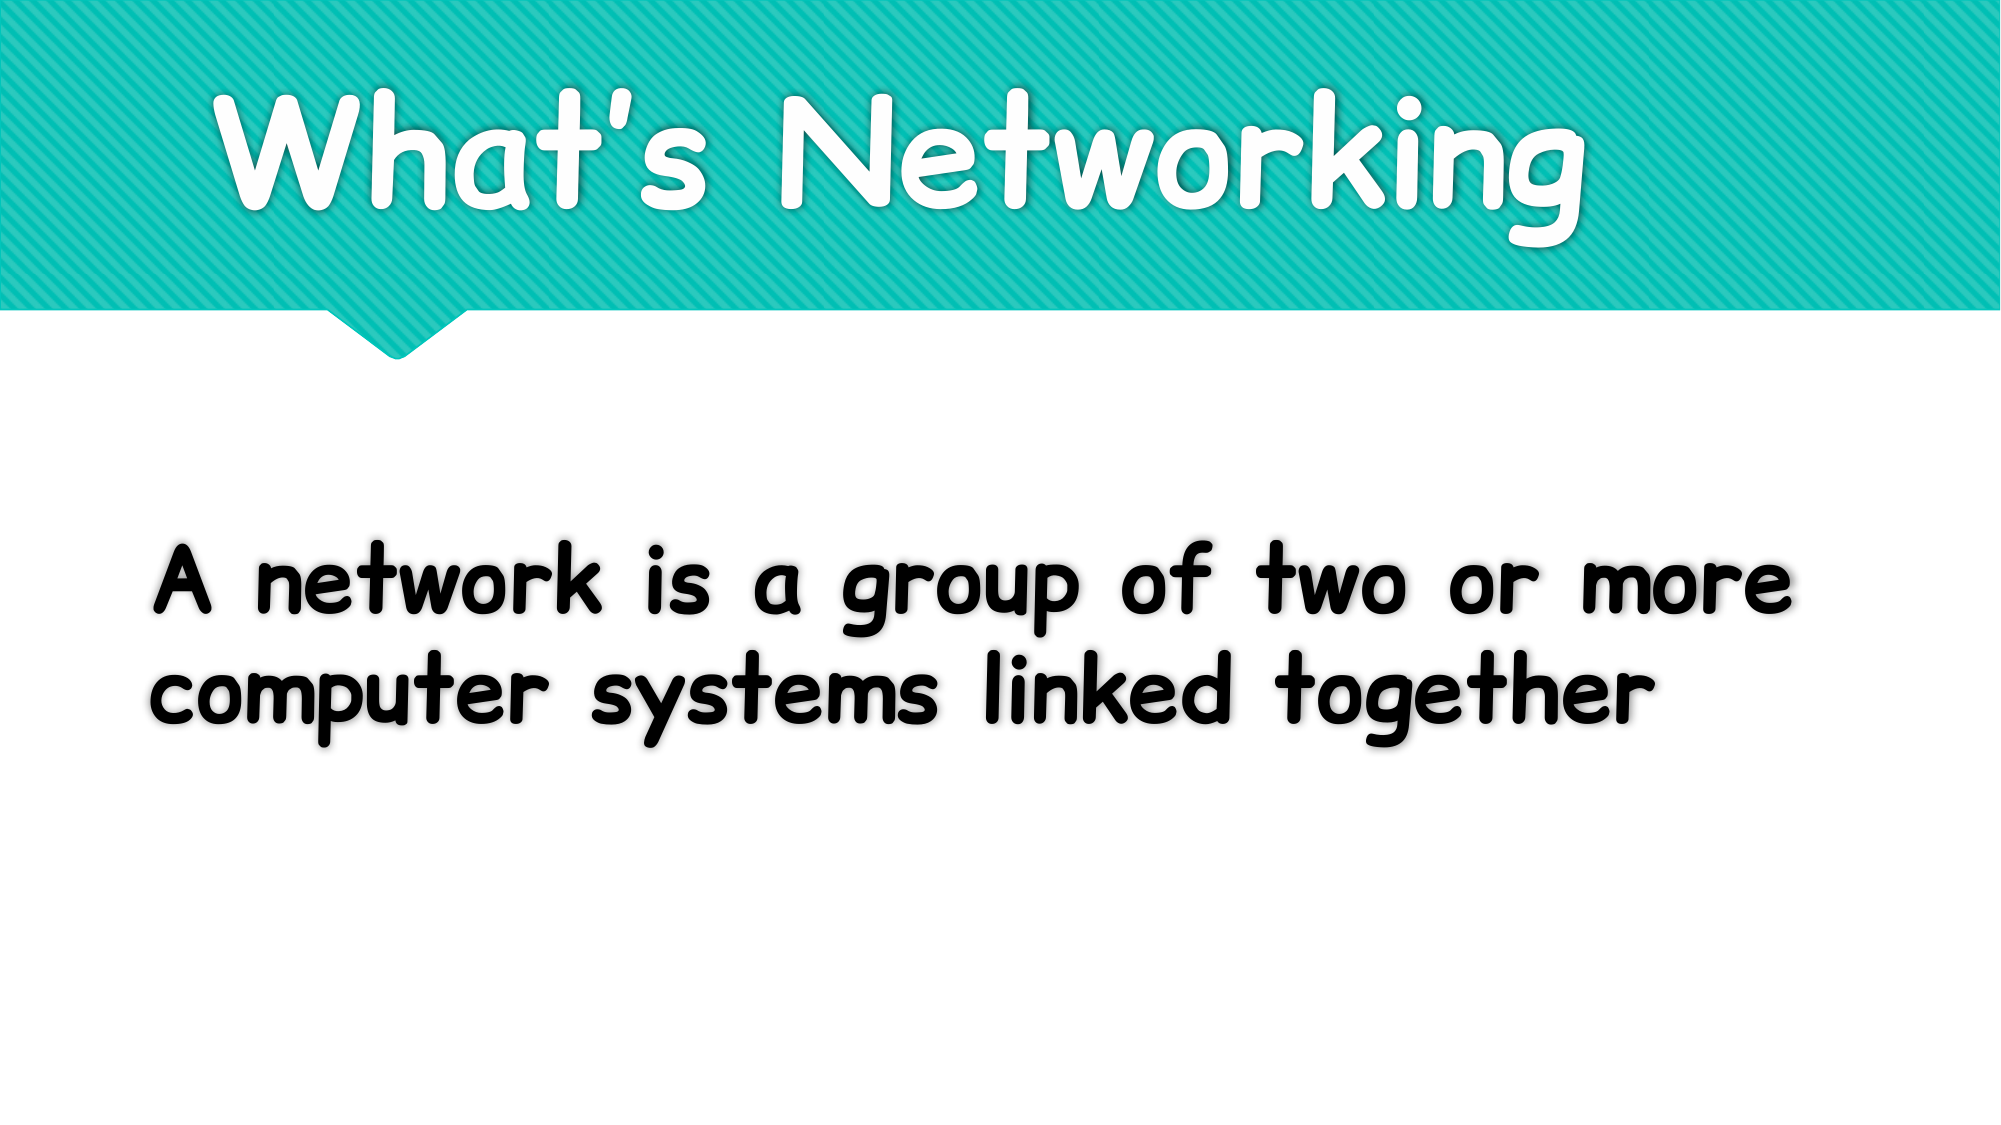

# What’s Networking
A network is a group of two or more computer systems linked together